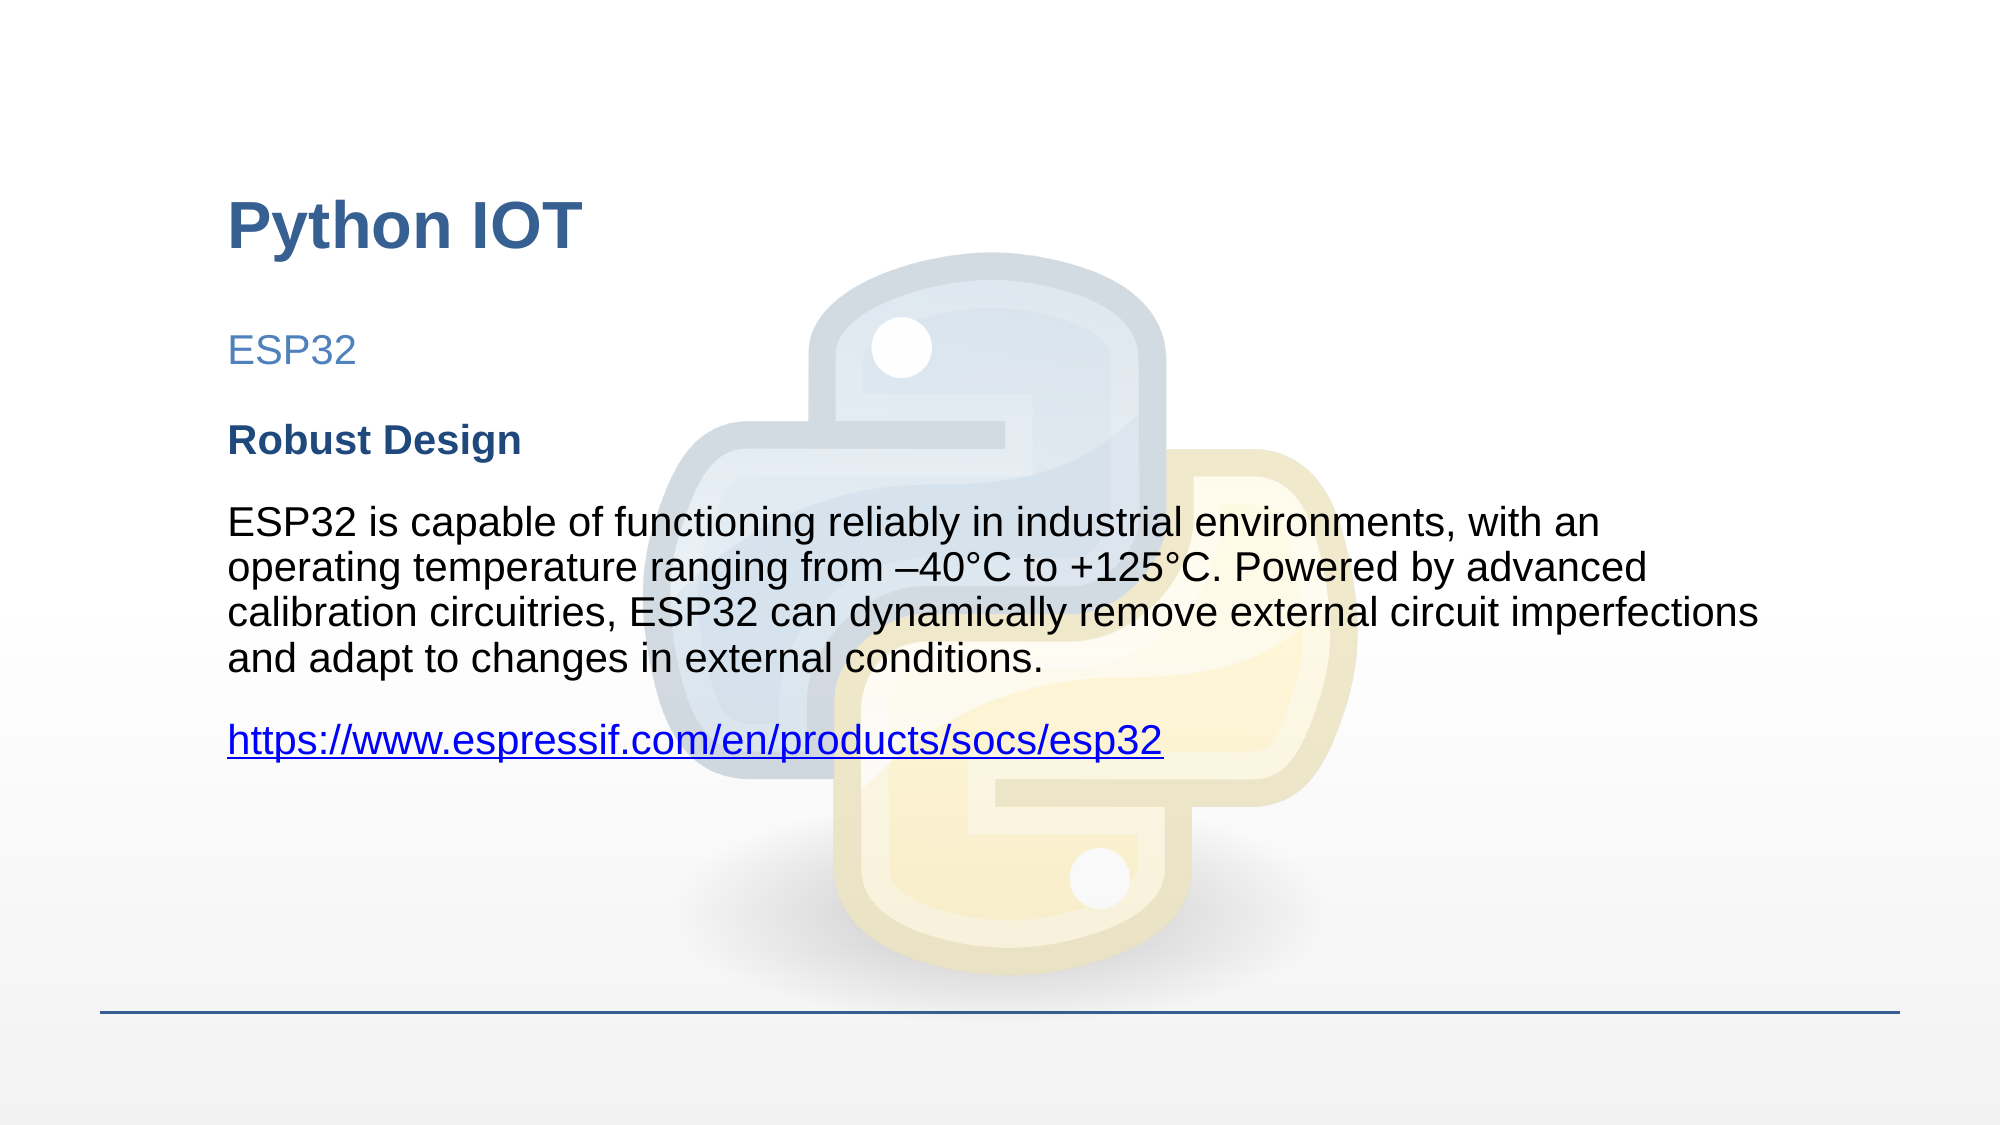

# Python IOT
ESP32
Robust Design
ESP32 is capable of functioning reliably in industrial environments, with an operating temperature ranging from –40°C to +125°C. Powered by advanced calibration circuitries, ESP32 can dynamically remove external circuit imperfections and adapt to changes in external conditions.
https://www.espressif.com/en/products/socs/esp32